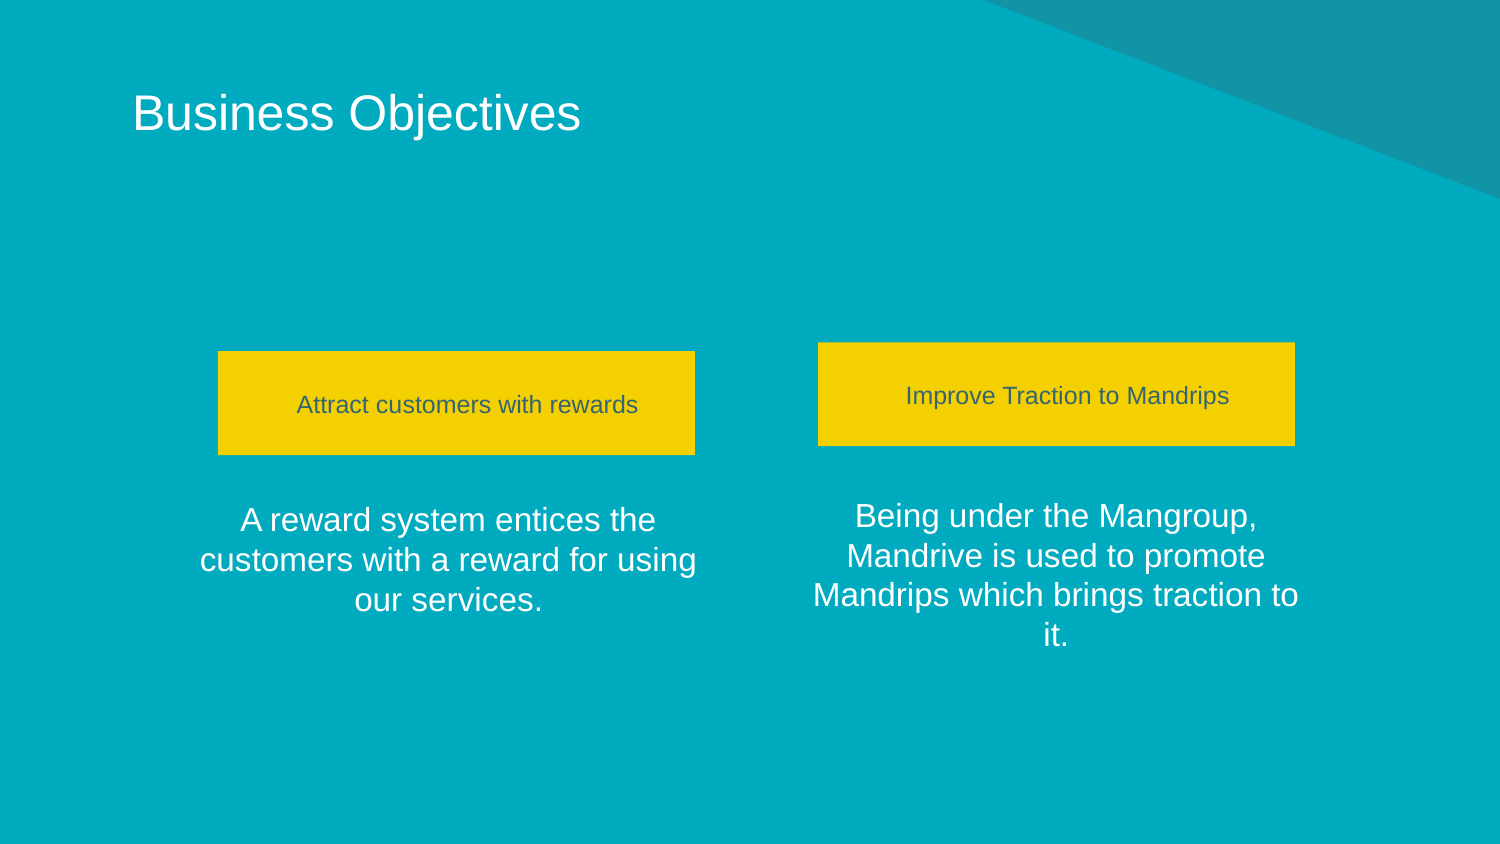

# Business Objectives
Improve Traction to Mandrips
Attract customers with rewards
Being under the Mangroup, Mandrive is used to promote Mandrips which brings traction to it.
A reward system entices the customers with a reward for using our services.